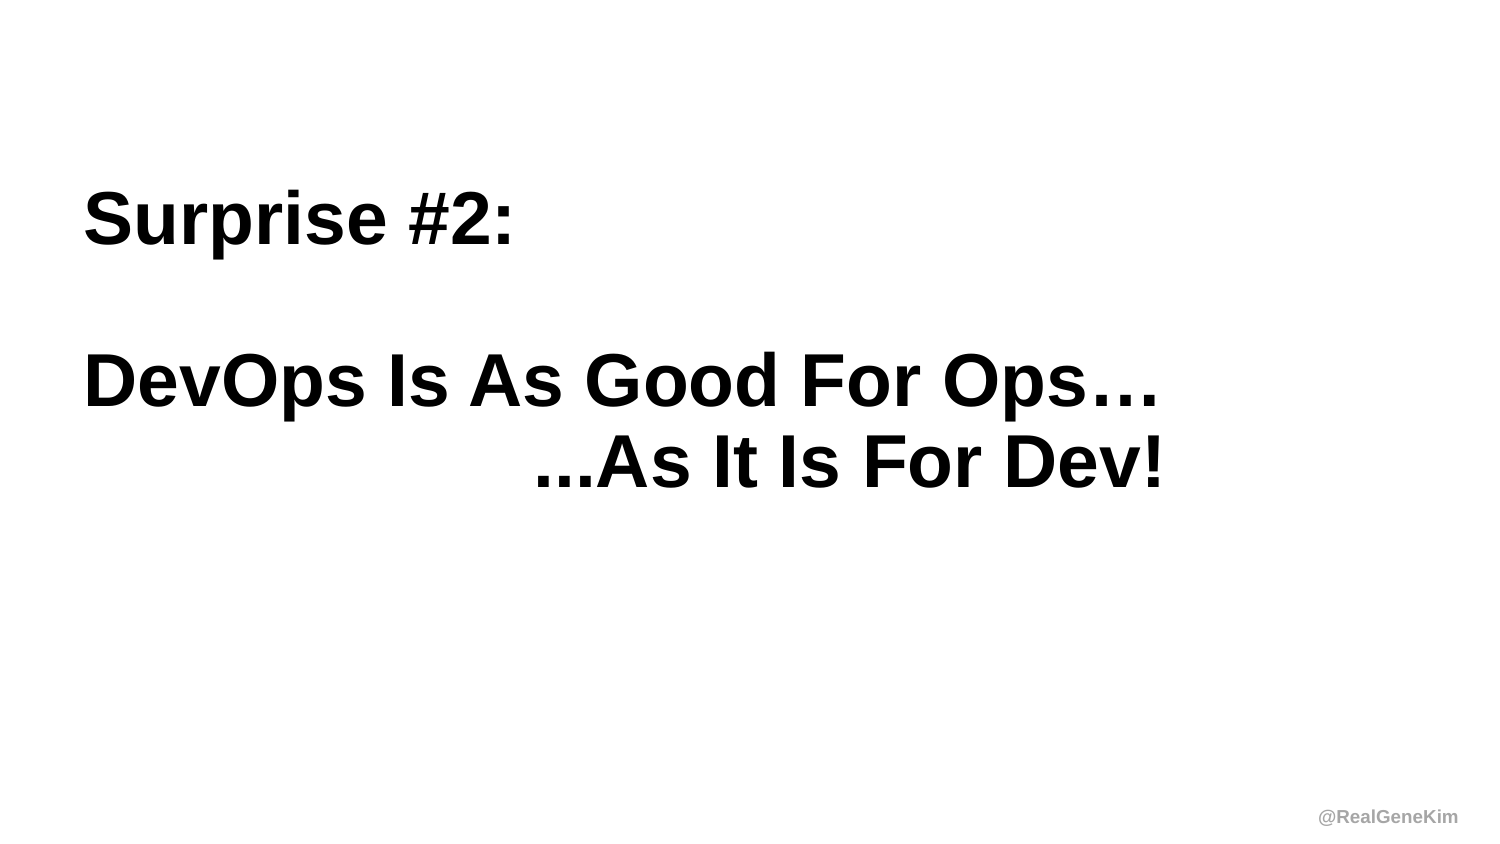

Surprise #2:
DevOps Is As Good For Ops…
			...As It Is For Dev!